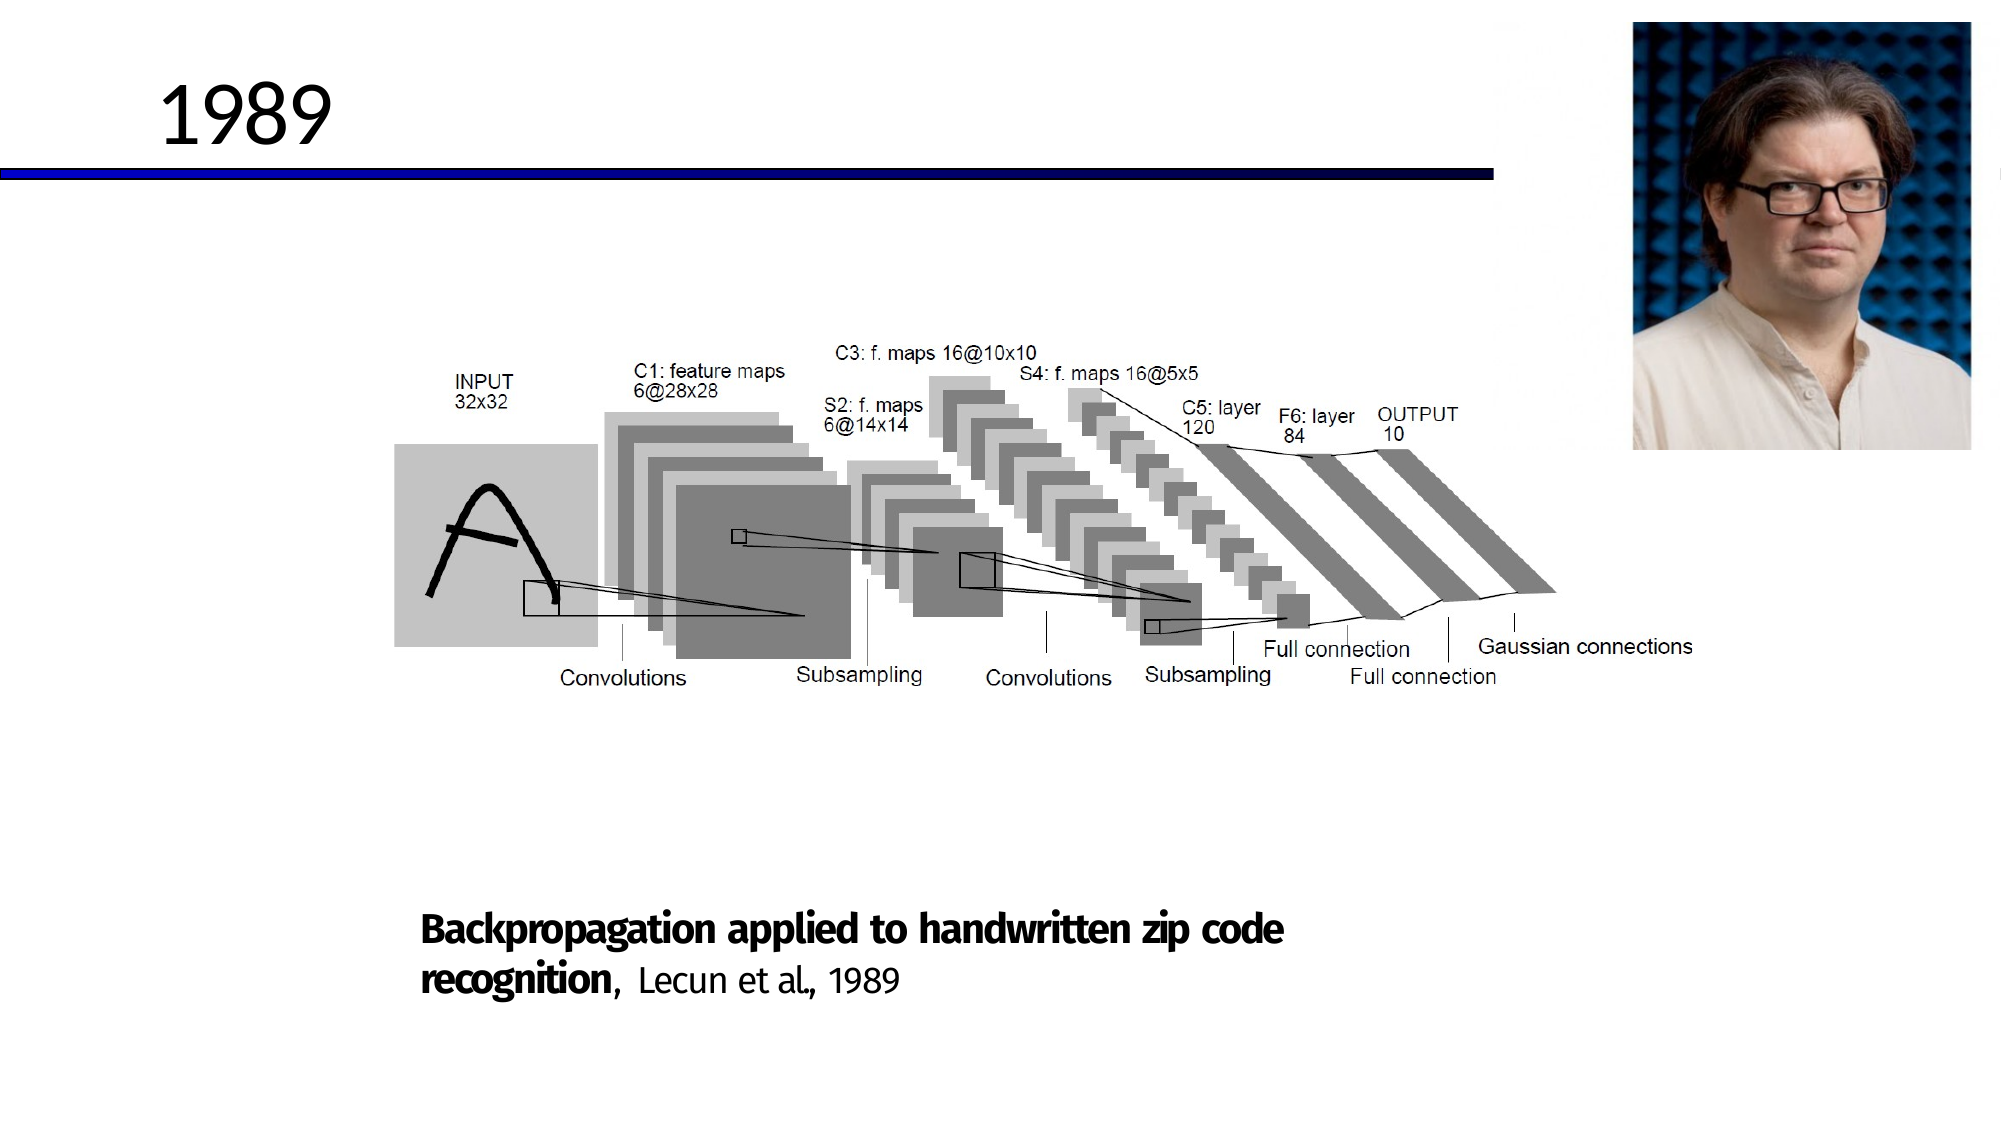

#

1989

Backpropagation applied to handwritten zip code recognition,  Lecun et al., 1989